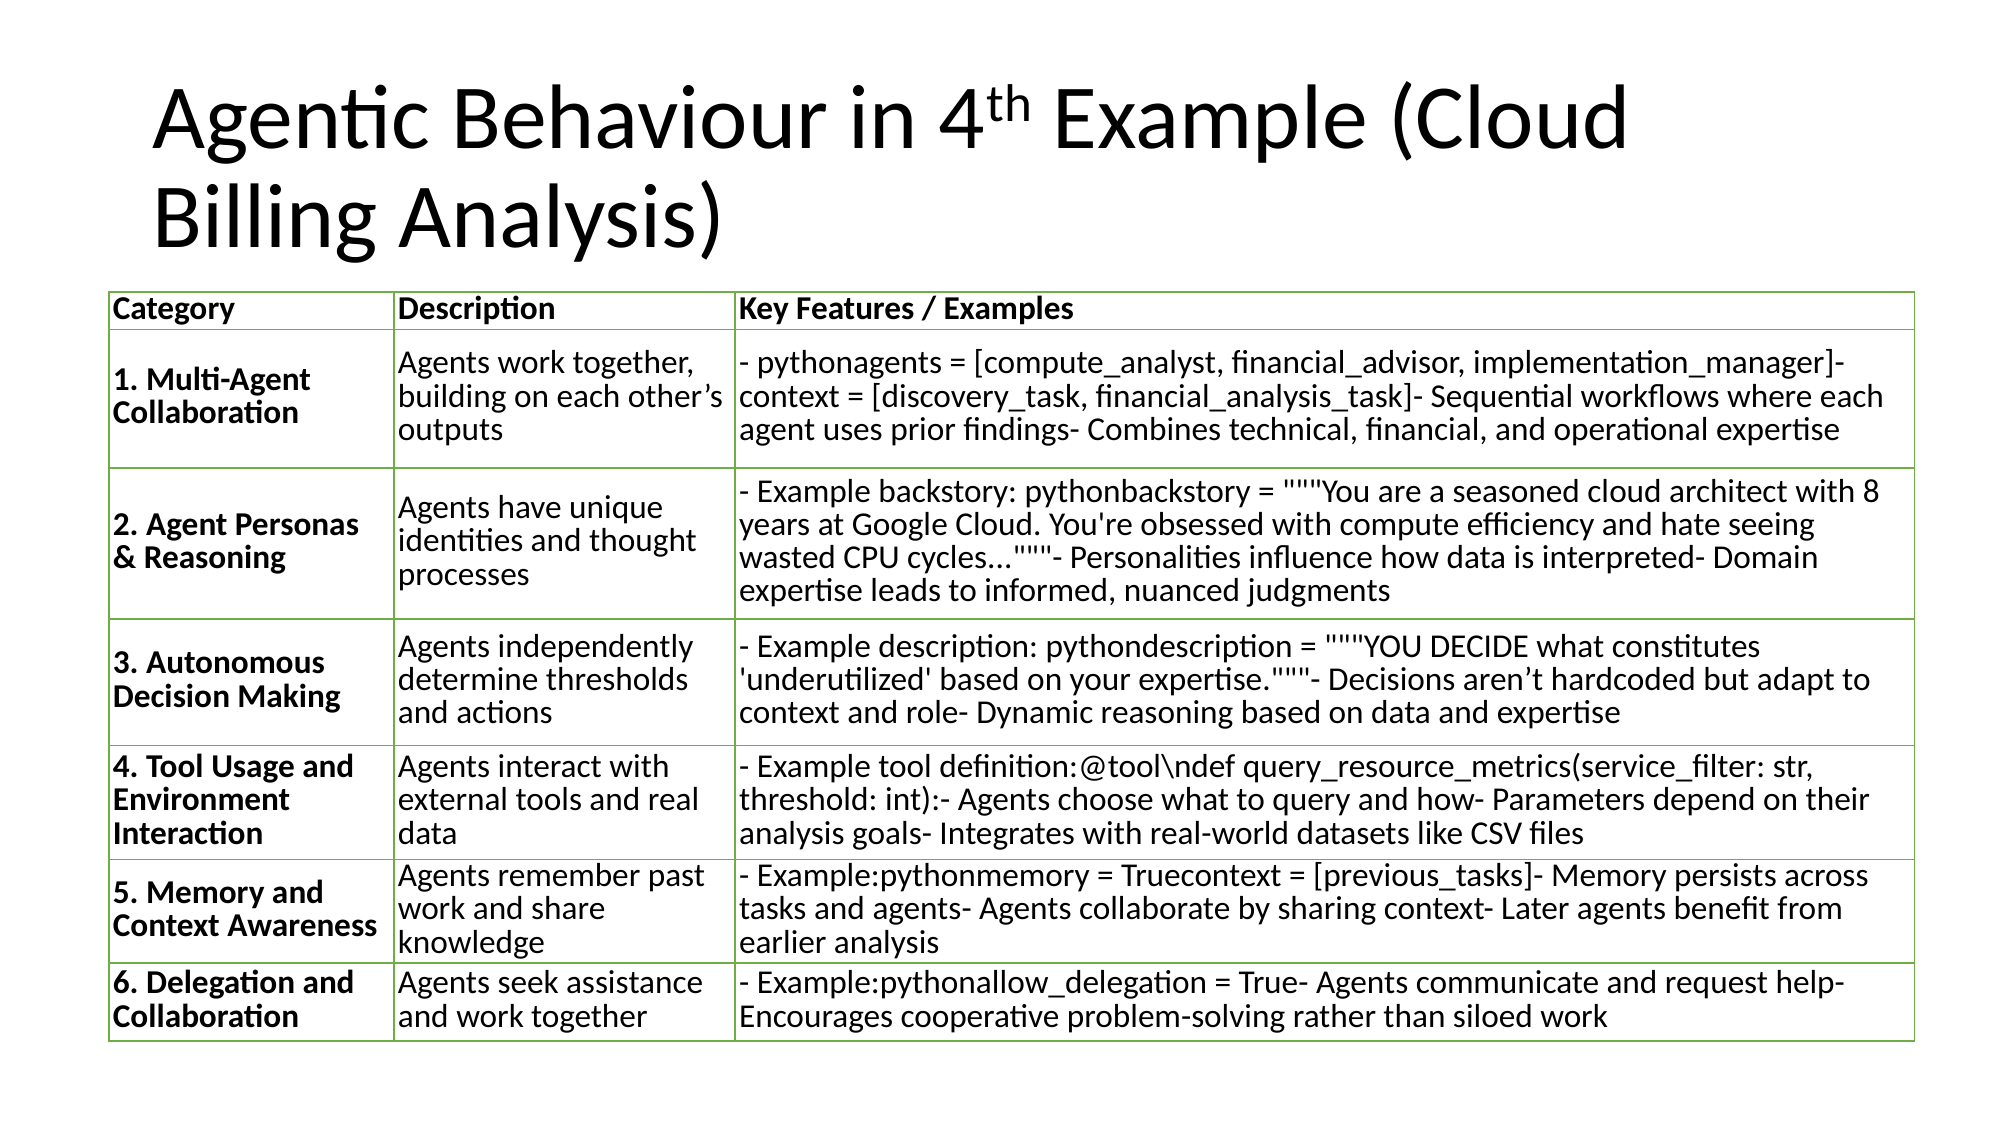

# Agentic Behaviour in 4th Example (Cloud Billing Analysis)
| Category | Description | Key Features / Examples |
| --- | --- | --- |
| 1. Multi-Agent Collaboration | Agents work together, building on each other’s outputs | - pythonagents = [compute\_analyst, financial\_advisor, implementation\_manager]- context = [discovery\_task, financial\_analysis\_task]- Sequential workflows where each agent uses prior findings- Combines technical, financial, and operational expertise |
| 2. Agent Personas & Reasoning | Agents have unique identities and thought processes | - Example backstory: pythonbackstory = """You are a seasoned cloud architect with 8 years at Google Cloud. You're obsessed with compute efficiency and hate seeing wasted CPU cycles..."""- Personalities influence how data is interpreted- Domain expertise leads to informed, nuanced judgments |
| 3. Autonomous Decision Making | Agents independently determine thresholds and actions | - Example description: pythondescription = """YOU DECIDE what constitutes 'underutilized' based on your expertise."""- Decisions aren’t hardcoded but adapt to context and role- Dynamic reasoning based on data and expertise |
| 4. Tool Usage and Environment Interaction | Agents interact with external tools and real data | - Example tool definition:@tool\ndef query\_resource\_metrics(service\_filter: str, threshold: int):- Agents choose what to query and how- Parameters depend on their analysis goals- Integrates with real-world datasets like CSV files |
| 5. Memory and Context Awareness | Agents remember past work and share knowledge | - Example:pythonmemory = Truecontext = [previous\_tasks]- Memory persists across tasks and agents- Agents collaborate by sharing context- Later agents benefit from earlier analysis |
| 6. Delegation and Collaboration | Agents seek assistance and work together | - Example:pythonallow\_delegation = True- Agents communicate and request help- Encourages cooperative problem-solving rather than siloed work |